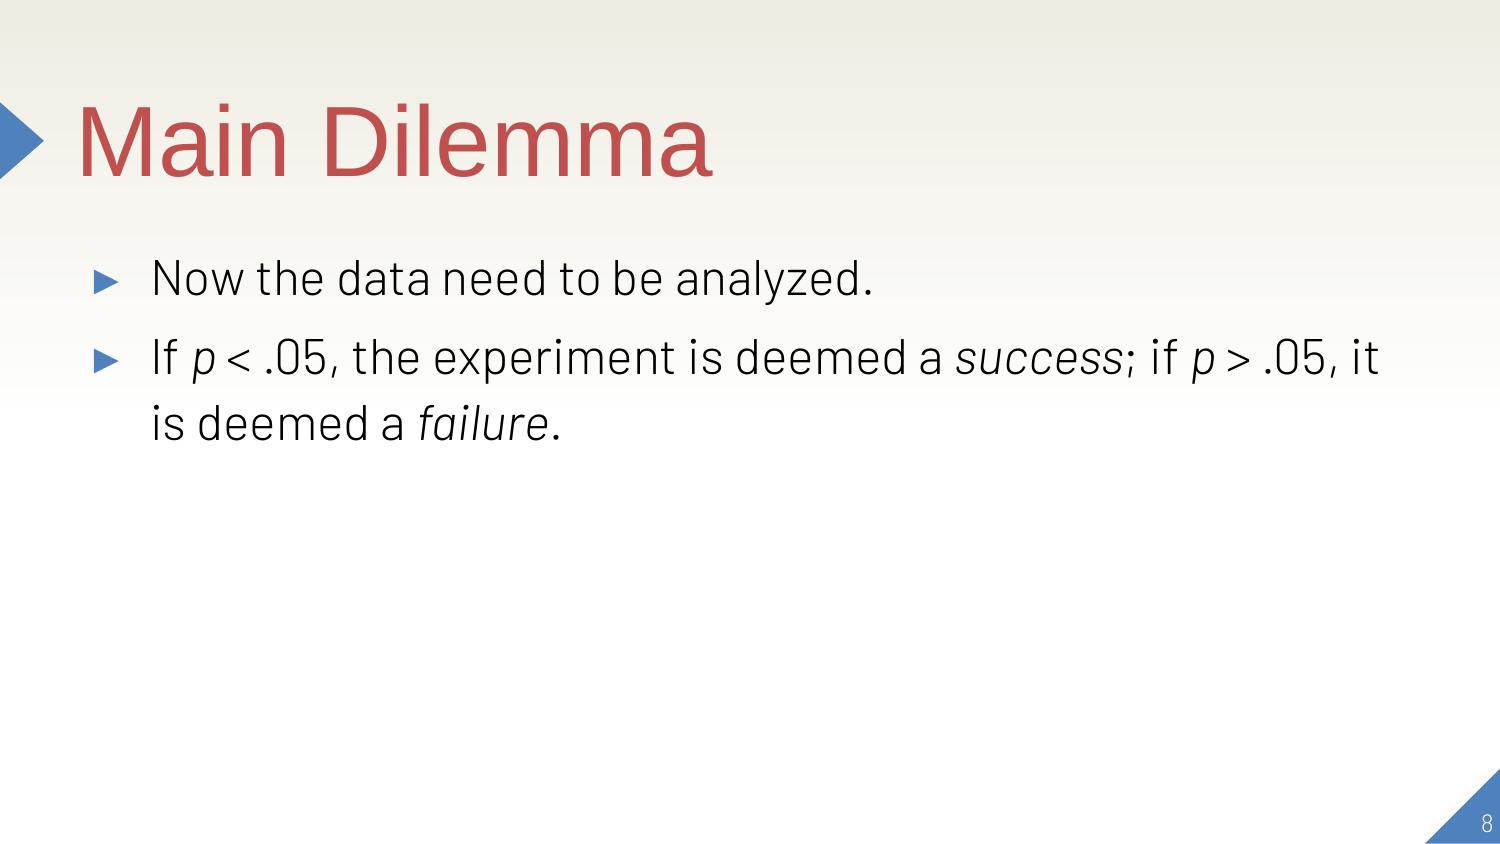

# Main Dilemma
Now the data need to be analyzed.
If p < .05, the experiment is deemed a success; if p > .05, it is deemed a failure.
8